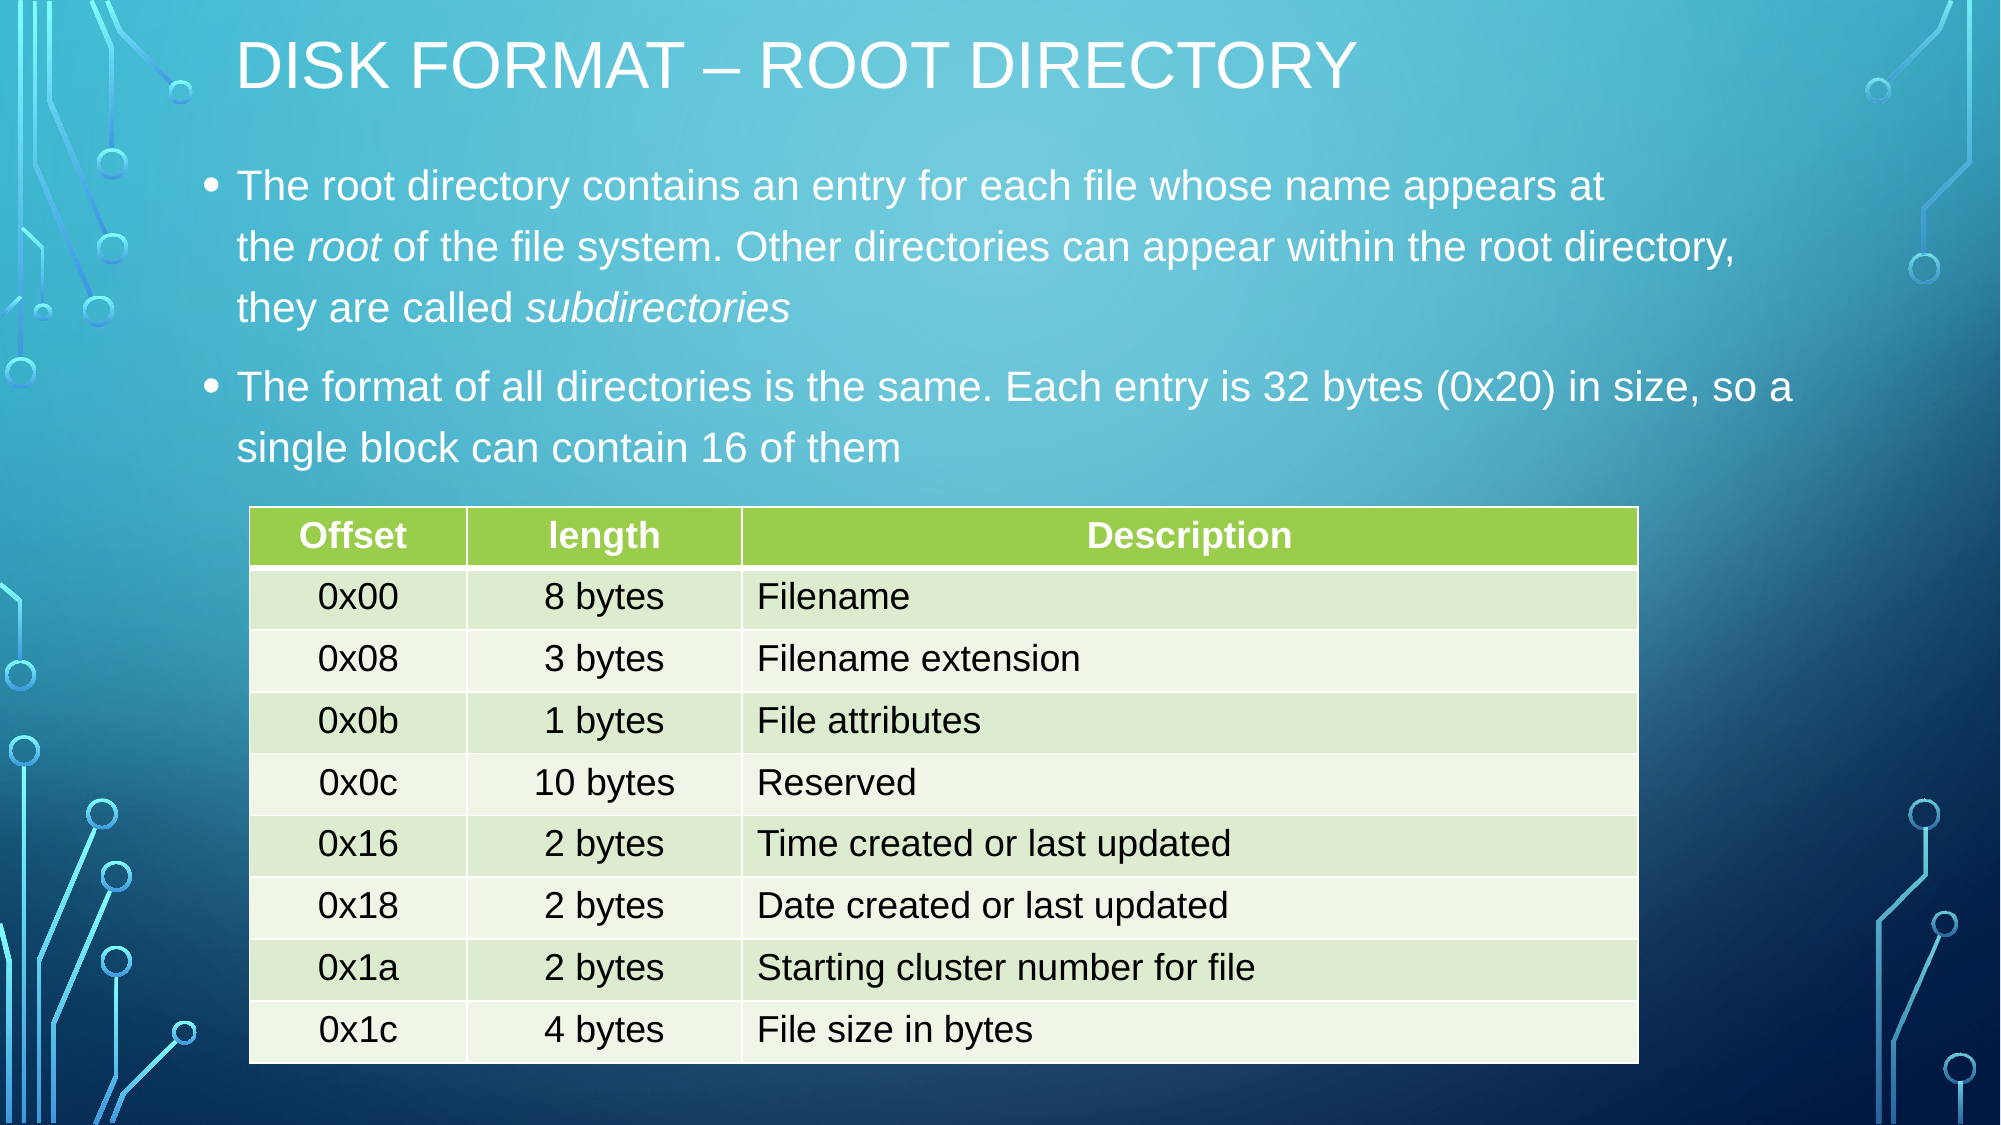

# Disk Format – Root Directory
The root directory contains an entry for each file whose name appears at the root of the file system. Other directories can appear within the root directory, they are called subdirectories
The format of all directories is the same. Each entry is 32 bytes (0x20) in size, so a single block can contain 16 of them
| Offset | length | Description |
| --- | --- | --- |
| 0x00 | 8 bytes | Filename |
| 0x08 | 3 bytes | Filename extension |
| 0x0b | 1 bytes | File attributes |
| 0x0c | 10 bytes | Reserved |
| 0x16 | 2 bytes | Time created or last updated |
| 0x18 | 2 bytes | Date created or last updated |
| 0x1a | 2 bytes | Starting cluster number for file |
| 0x1c | 4 bytes | File size in bytes |